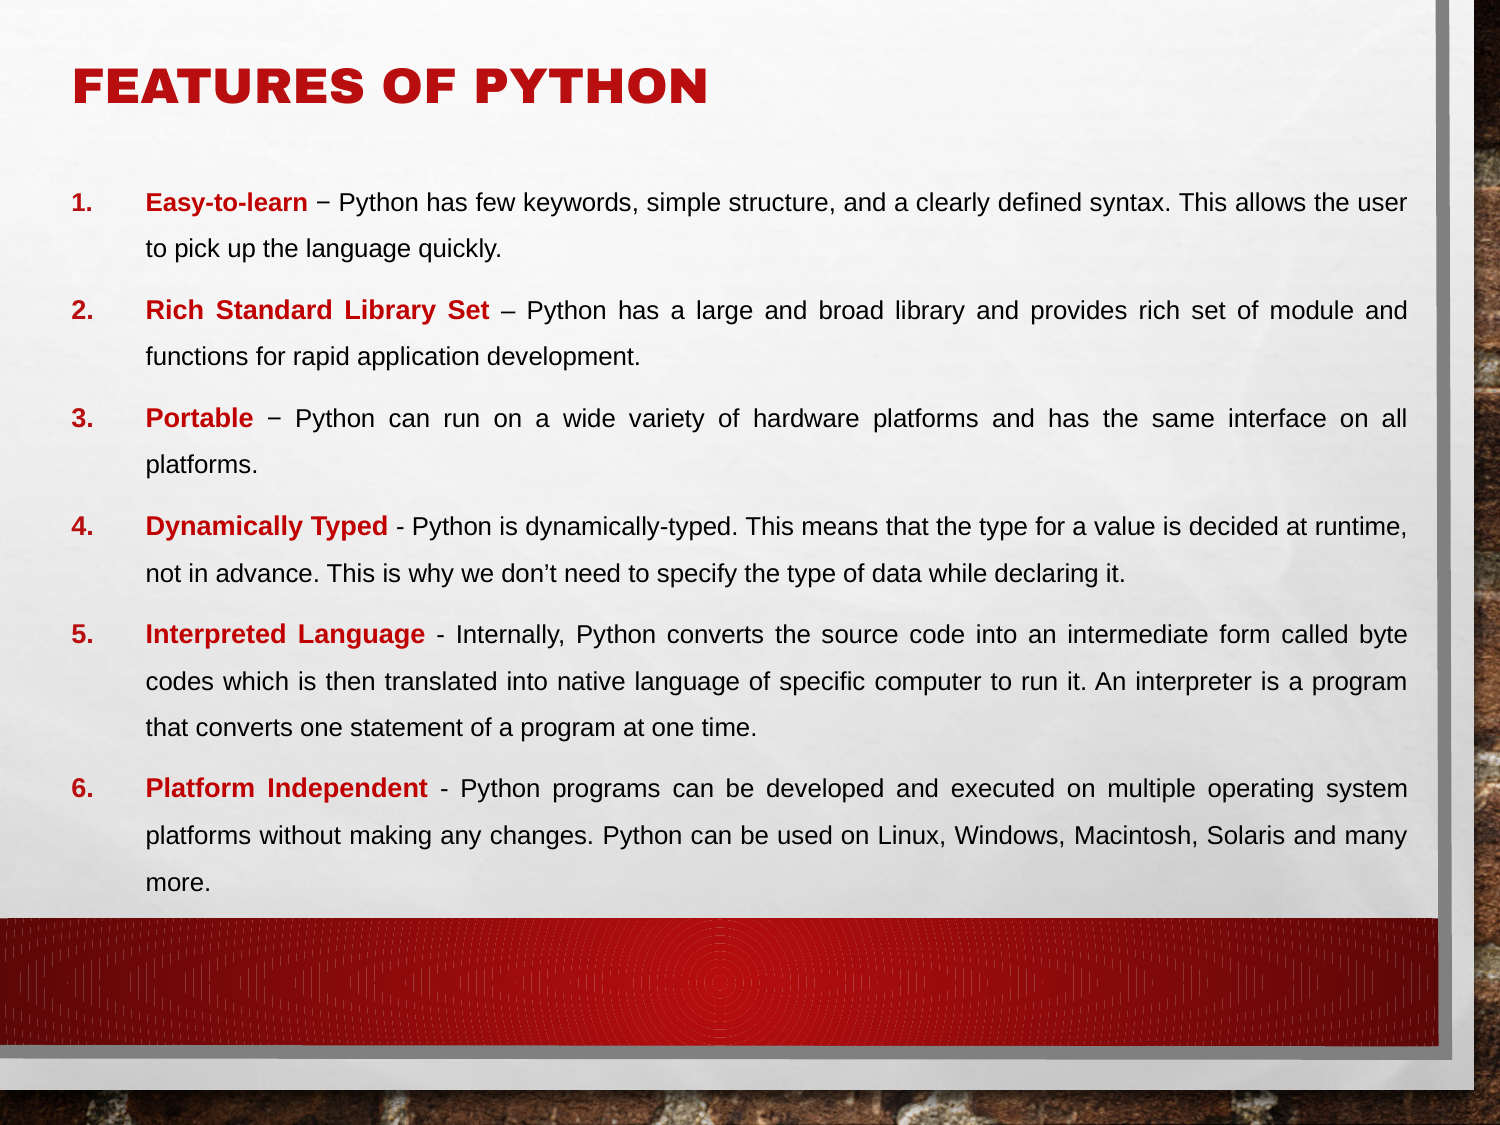

# FEATURES of Python
Easy-to-learn − Python has few keywords, simple structure, and a clearly defined syntax. This allows the user to pick up the language quickly.
Rich Standard Library Set – Python has a large and broad library and provides rich set of module and functions for rapid application development.
Portable − Python can run on a wide variety of hardware platforms and has the same interface on all platforms.
Dynamically Typed - Python is dynamically-typed. This means that the type for a value is decided at runtime, not in advance. This is why we don’t need to specify the type of data while declaring it.
Interpreted Language - Internally, Python converts the source code into an intermediate form called byte codes which is then translated into native language of specific computer to run it. An interpreter is a program that converts one statement of a program at one time.
Platform Independent - Python programs can be developed and executed on multiple operating system platforms without making any changes. Python can be used on Linux, Windows, Macintosh, Solaris and many more.